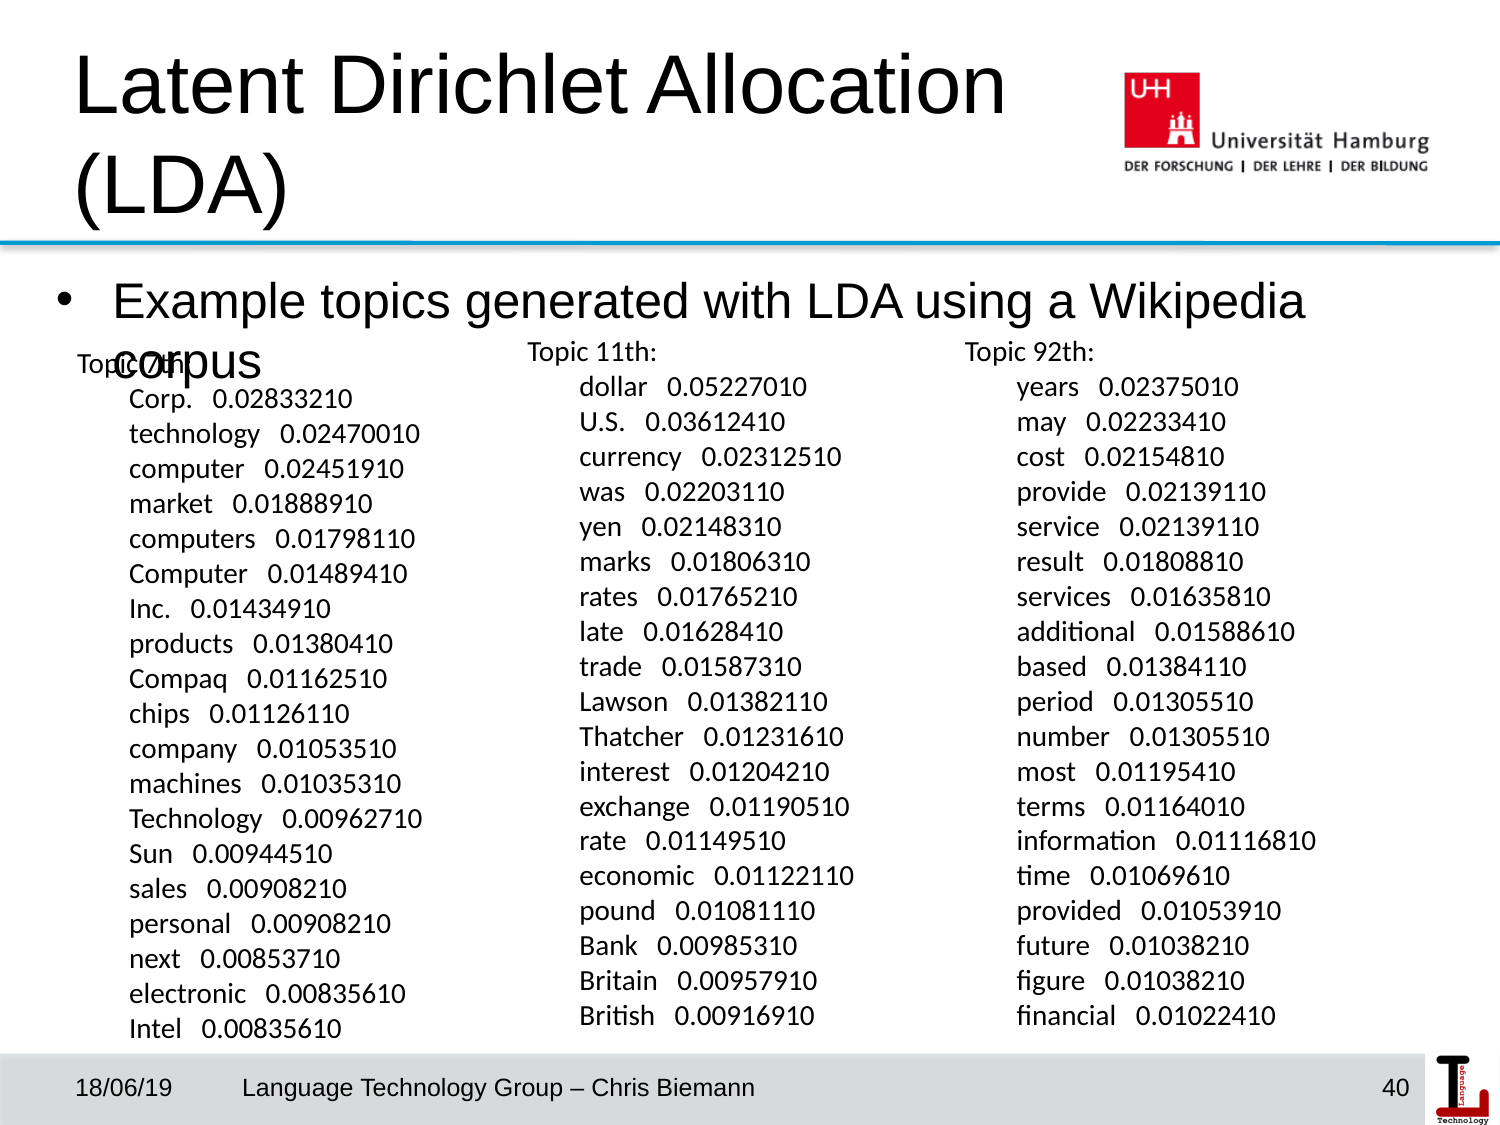

# Latent Dirichlet Allocation (LDA)
Example topics generated with LDA using a Wikipedia corpus
Topic 11th:
        dollar   0.05227010
        U.S.   0.03612410
        currency   0.02312510
        was   0.02203110
        yen   0.02148310
        marks   0.01806310
        rates   0.01765210
        late   0.01628410
        trade   0.01587310
        Lawson   0.01382110
        Thatcher   0.01231610
        interest   0.01204210
        exchange   0.01190510
        rate   0.01149510
        economic   0.01122110
        pound   0.01081110
        Bank   0.00985310
        Britain   0.00957910
        British   0.00916910

Topic 92th:
        years   0.02375010
        may   0.02233410
        cost   0.02154810
        provide   0.02139110
        service   0.02139110
        result   0.01808810
        services   0.01635810
        additional   0.01588610
        based   0.01384110
        period   0.01305510
        number   0.01305510
        most   0.01195410
        terms   0.01164010
        information   0.01116810
        time   0.01069610
        provided   0.01053910
        future   0.01038210
        figure   0.01038210
        financial   0.01022410

Topic 7th:
        Corp.   0.02833210
        technology   0.02470010
        computer   0.02451910
        market   0.01888910
        computers   0.01798110
        Computer   0.01489410
        Inc.   0.01434910
        products   0.01380410
        Compaq   0.01162510
        chips   0.01126110
        company   0.01053510
        machines   0.01035310
        Technology   0.00962710
        Sun   0.00944510
        sales   0.00908210
        personal   0.00908210
        next   0.00853710
        electronic   0.00835610
        Intel   0.00835610

18/06/19
 Language Technology Group – Chris Biemann
40